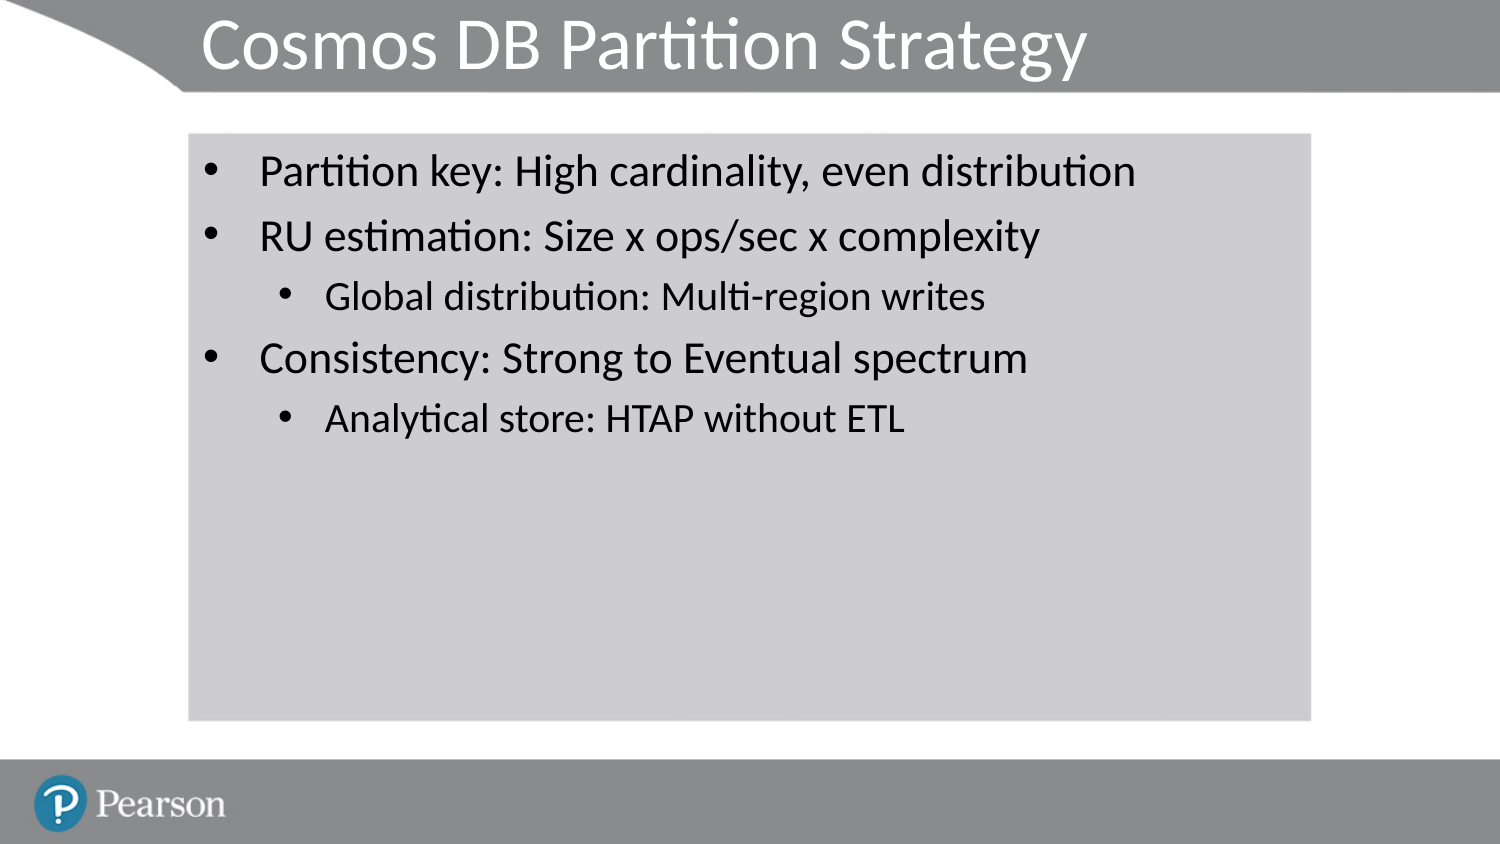

# Cosmos DB Partition Strategy
Partition key: High cardinality, even distribution
RU estimation: Size x ops/sec x complexity
Global distribution: Multi-region writes
Consistency: Strong to Eventual spectrum
Analytical store: HTAP without ETL